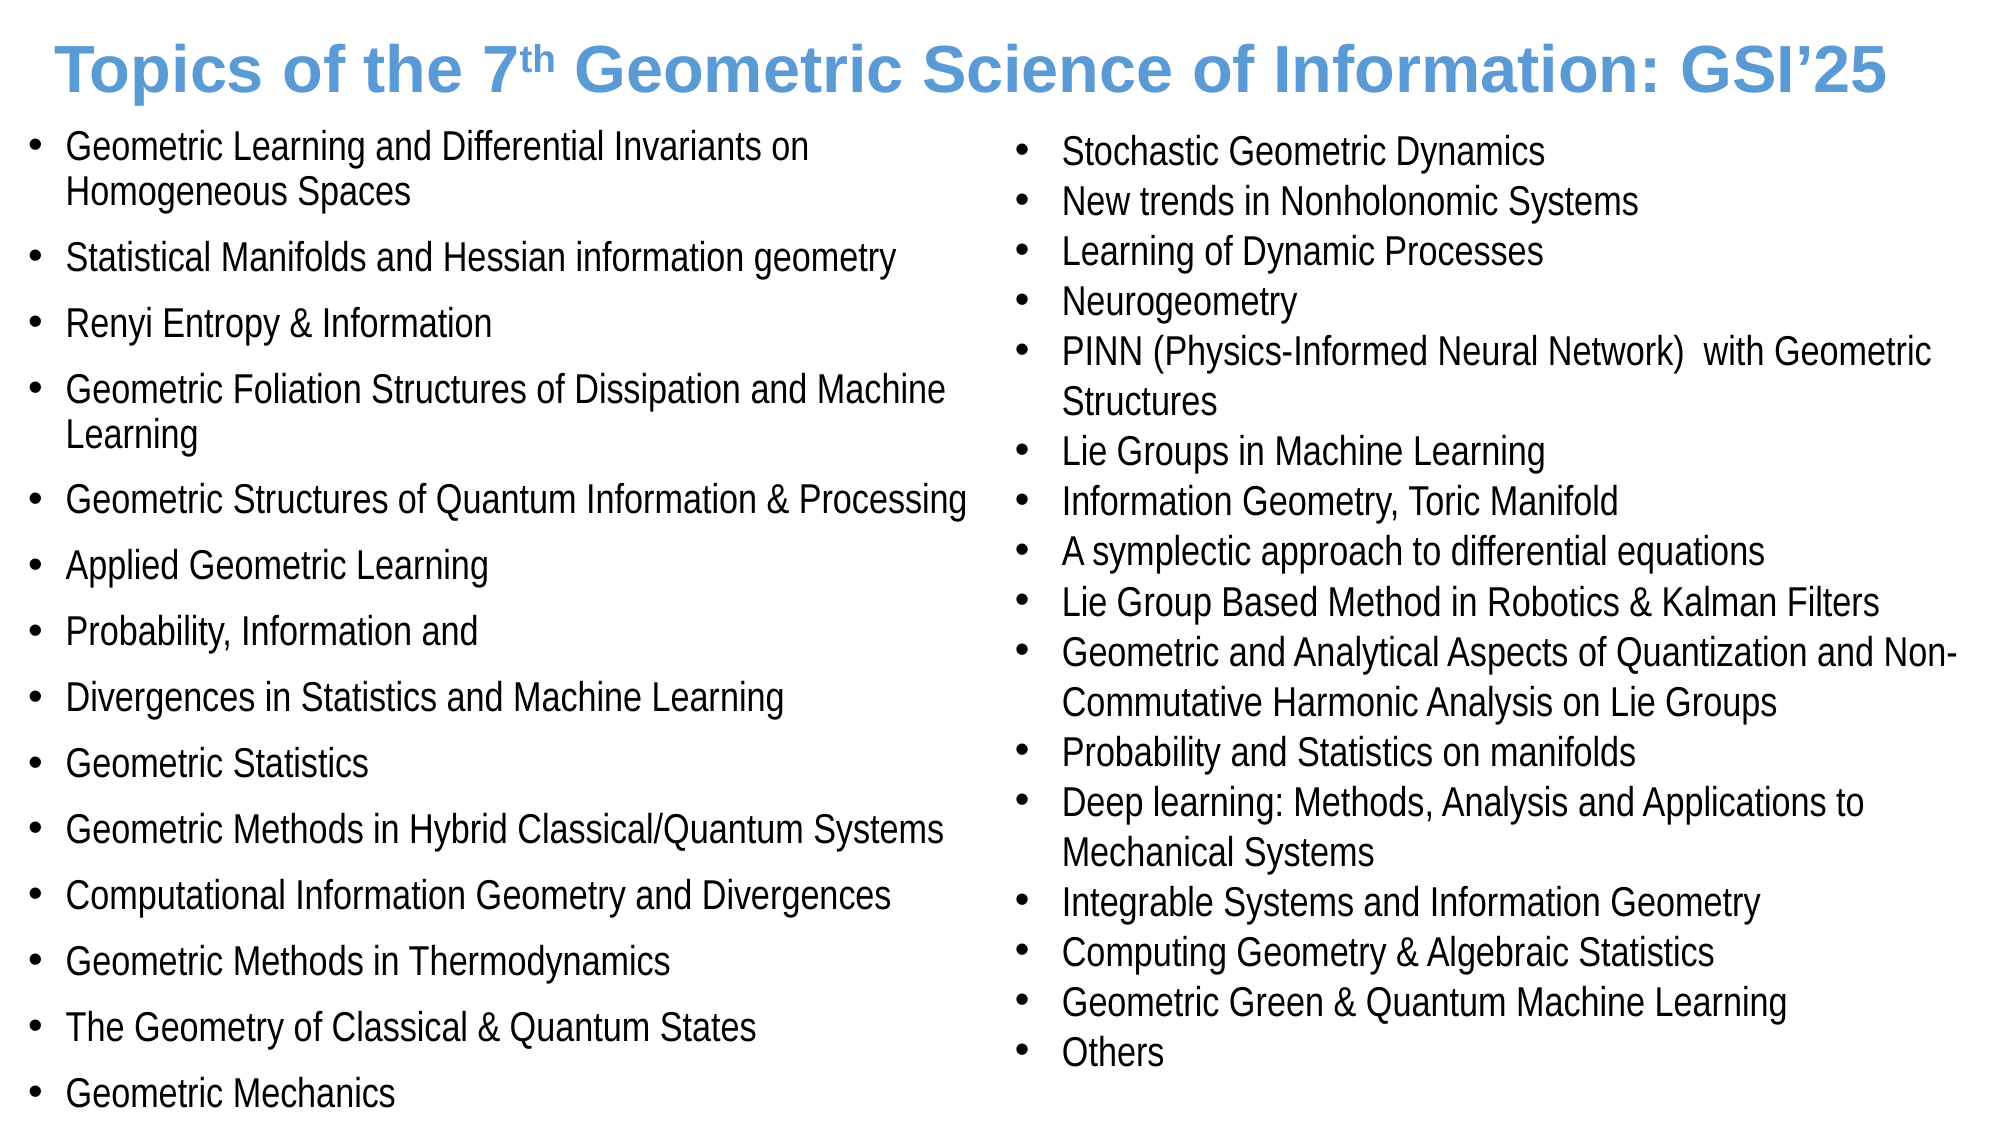

Topics of the 7th Geometric Science of Information: GSI’25

Geometric Learning and Differential Invariants on Homogeneous Spaces
Statistical Manifolds and Hessian information geometry
Renyi Entropy & Information
Geometric Foliation Structures of Dissipation and Machine Learning
Geometric Structures of Quantum Information & Processing
Applied Geometric Learning
Probability, Information and
Divergences in Statistics and Machine Learning
Geometric Statistics
Geometric Methods in Hybrid Classical/Quantum Systems
Computational Information Geometry and Divergences
Geometric Methods in Thermodynamics
The Geometry of Classical & Quantum States
Geometric Mechanics
Stochastic Geometric Dynamics
New trends in Nonholonomic Systems
Learning of Dynamic Processes
Neurogeometry
PINN (Physics-Informed Neural Network)  with Geometric Structures
Lie Groups in Machine Learning
Information Geometry, Toric Manifold
A symplectic approach to differential equations
Lie Group Based Method in Robotics & Kalman Filters
Geometric and Analytical Aspects of Quantization and Non-Commutative Harmonic Analysis on Lie Groups
Probability and Statistics on manifolds
Deep learning: Methods, Analysis and Applications to Mechanical Systems
Integrable Systems and Information Geometry
Computing Geometry & Algebraic Statistics
Geometric Green & Quantum Machine Learning
Others